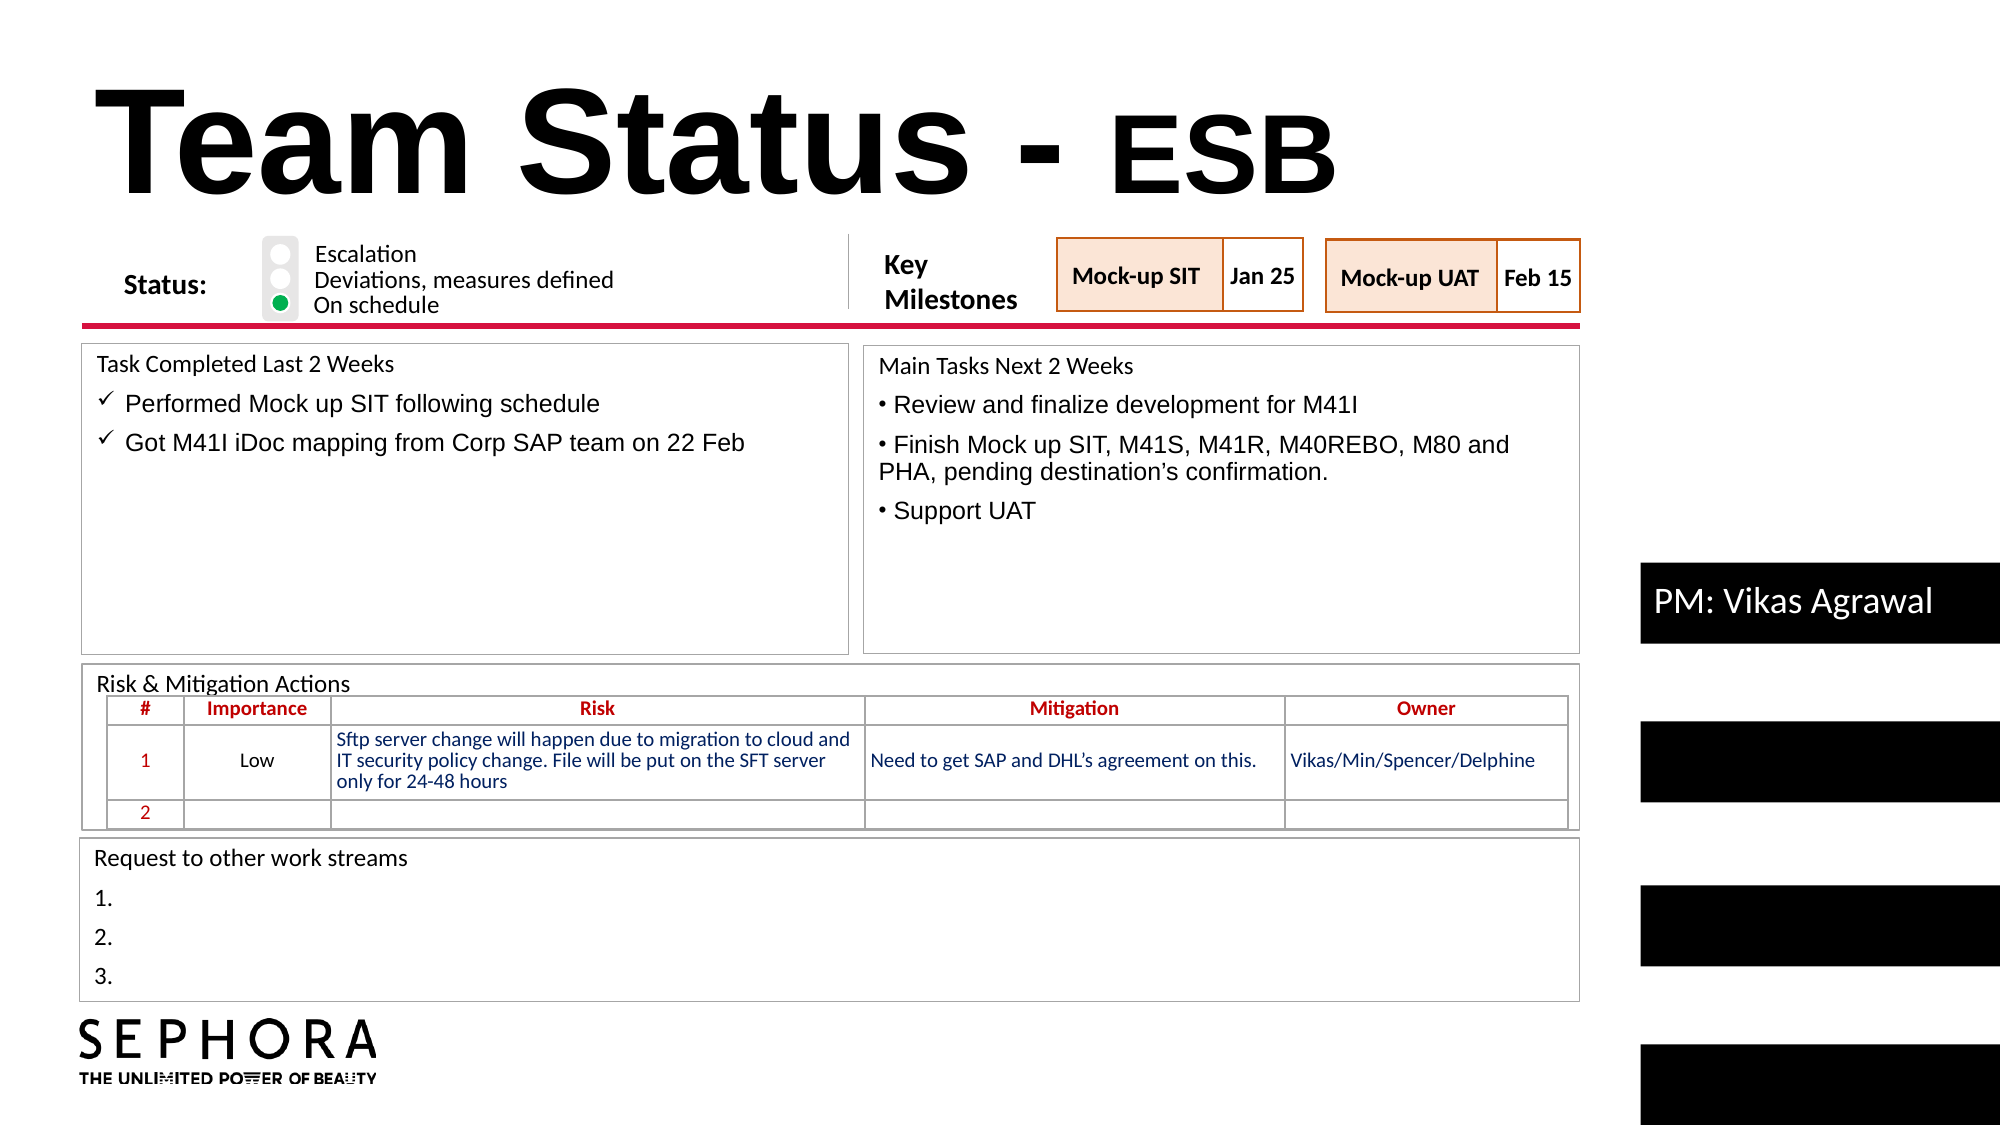

Team Status - ESB

Escalation
Deviations, measures defined
On schedule
Mock-up SIT
Jan 25
Key Milestones
Mock-up UAT
Feb 15
Status:
Task Completed Last 2 Weeks
Performed Mock up SIT following schedule
Got M41I iDoc mapping from Corp SAP team on 22 Feb

Main Tasks Next 2 Weeks
 Review and finalize development for M41I
 Finish Mock up SIT, M41S, M41R, M40REBO, M80 and PHA, pending destination’s confirmation.
 Support UAT

PM: Vikas Agrawal
Risk & Mitigation Actions

| # | Importance | Risk | Mitigation | Owner |
| --- | --- | --- | --- | --- |
| 1 | Low | Sftp server change will happen due to migration to cloud and IT security policy change. File will be put on the SFT server only for 24-48 hours | Need to get SAP and DHL’s agreement on this. | Vikas/Min/Spencer/Delphine |
| 2 |  |  |  |  |
Request to other work streams
1.
2.
3.